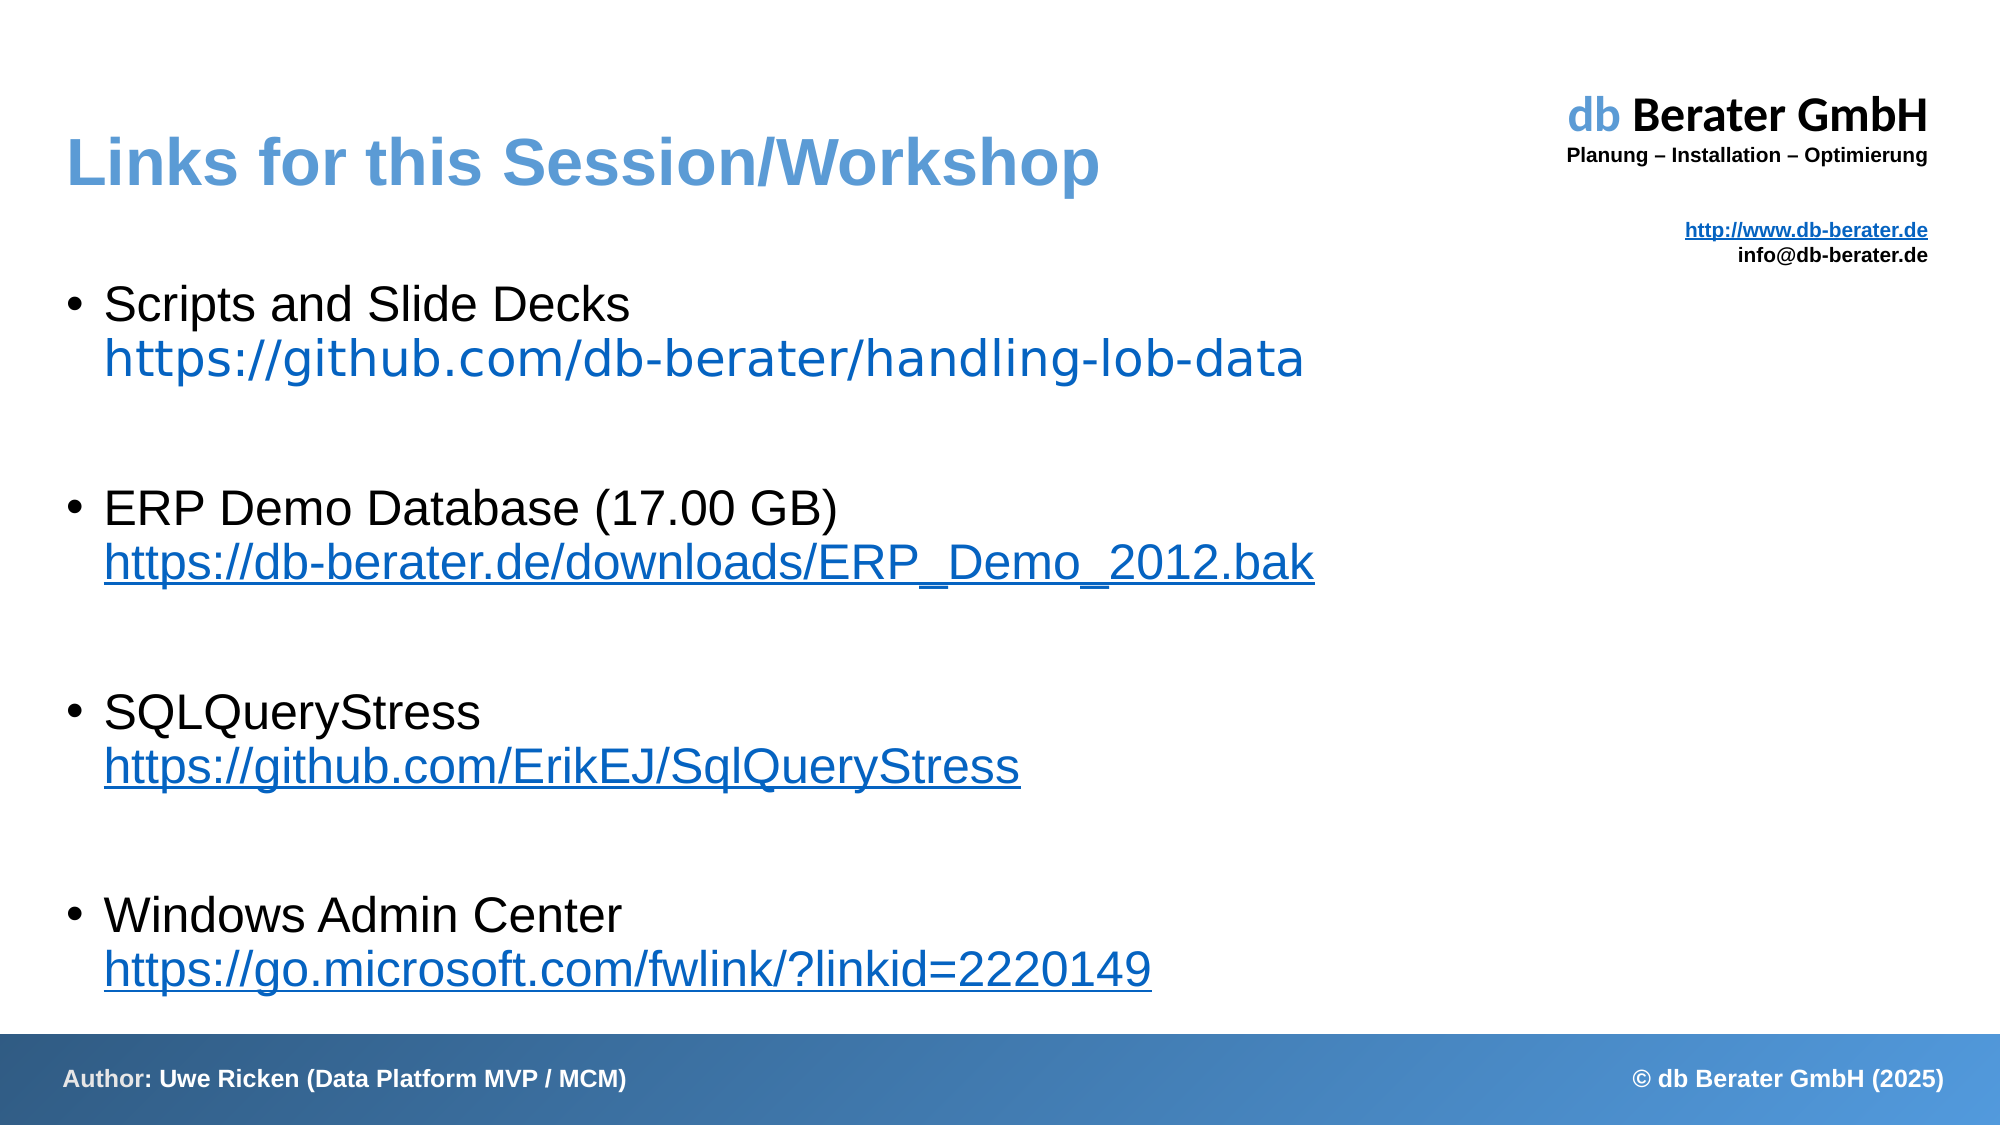

# Links for this Session/Workshop
Scripts and Slide Decks
https://github.com/db-berater/handling-lob-data

ERP Demo Database (17.00 GB)
https://db-berater.de/downloads/ERP_Demo_2012.bak

SQLQueryStress
https://github.com/ErikEJ/SqlQueryStress

Windows Admin Center
https://go.microsoft.com/fwlink/?linkid=2220149